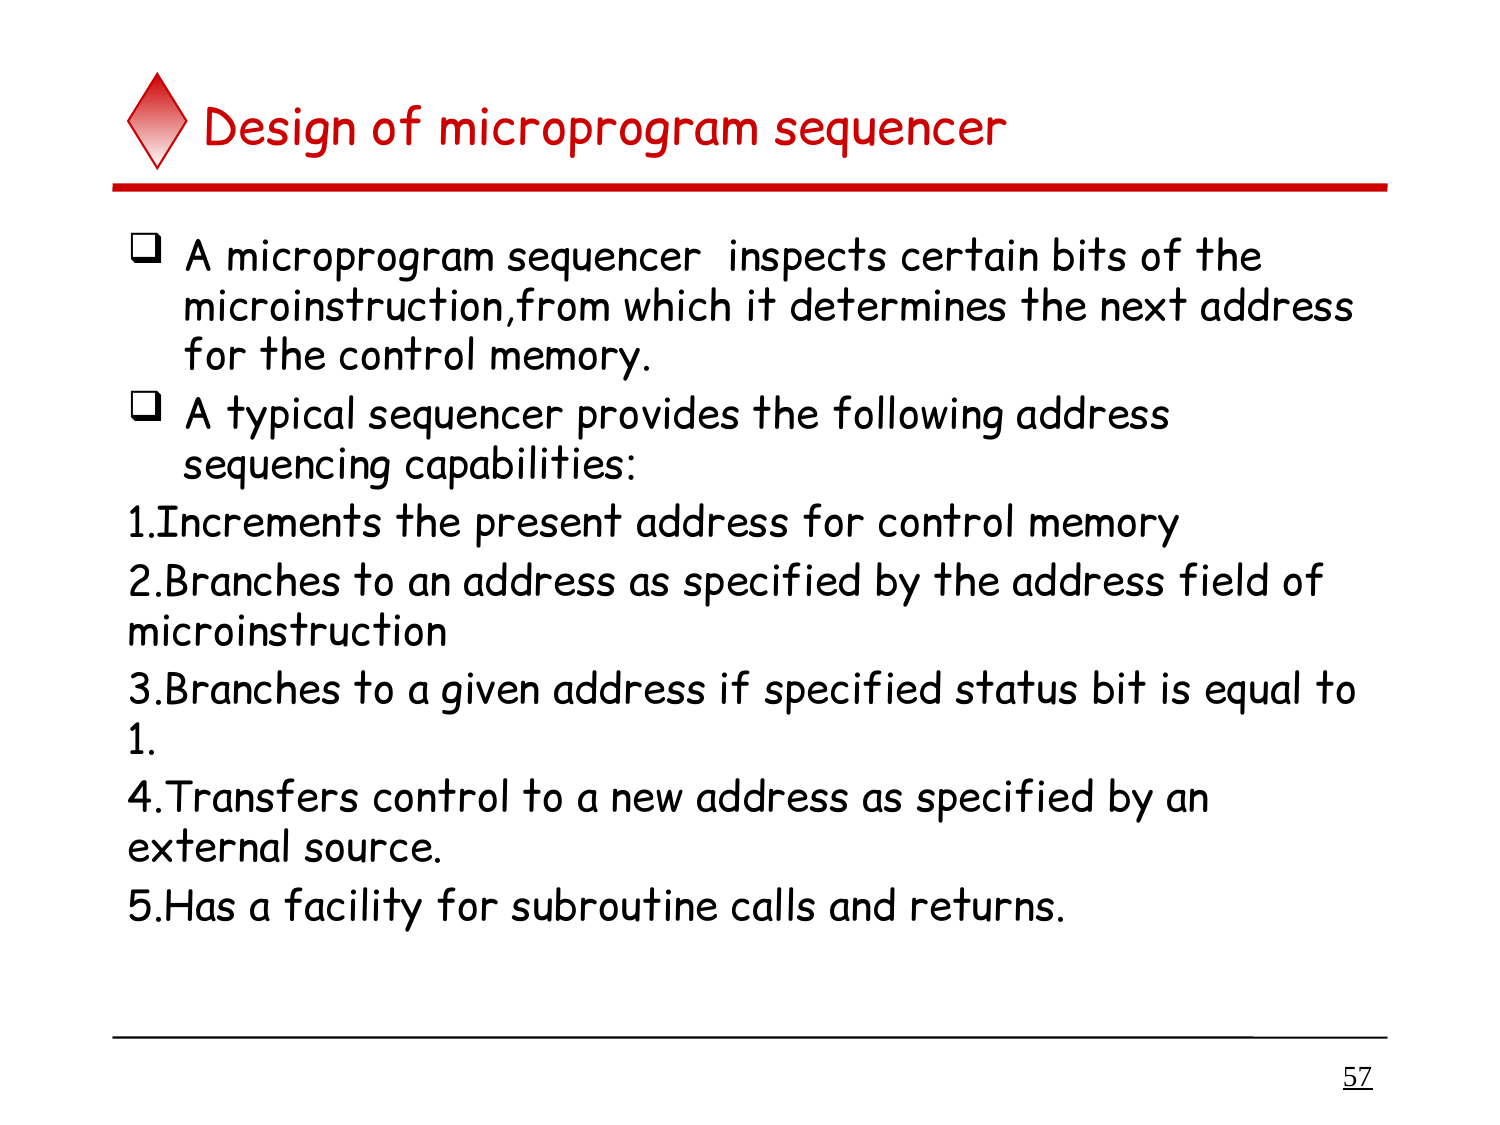

# Design of microprogram sequencer
A microprogram sequencer  inspects certain bits of the microinstruction,from which it determines the next address for the control memory.
A typical sequencer provides the following address sequencing capabilities:
1.Increments the present address for control memory
2.Branches to an address as specified by the address field of microinstruction
3.Branches to a given address if specified status bit is equal to 1.
4.Transfers control to a new address as specified by an external source.
5.Has a facility for subroutine calls and returns.
57